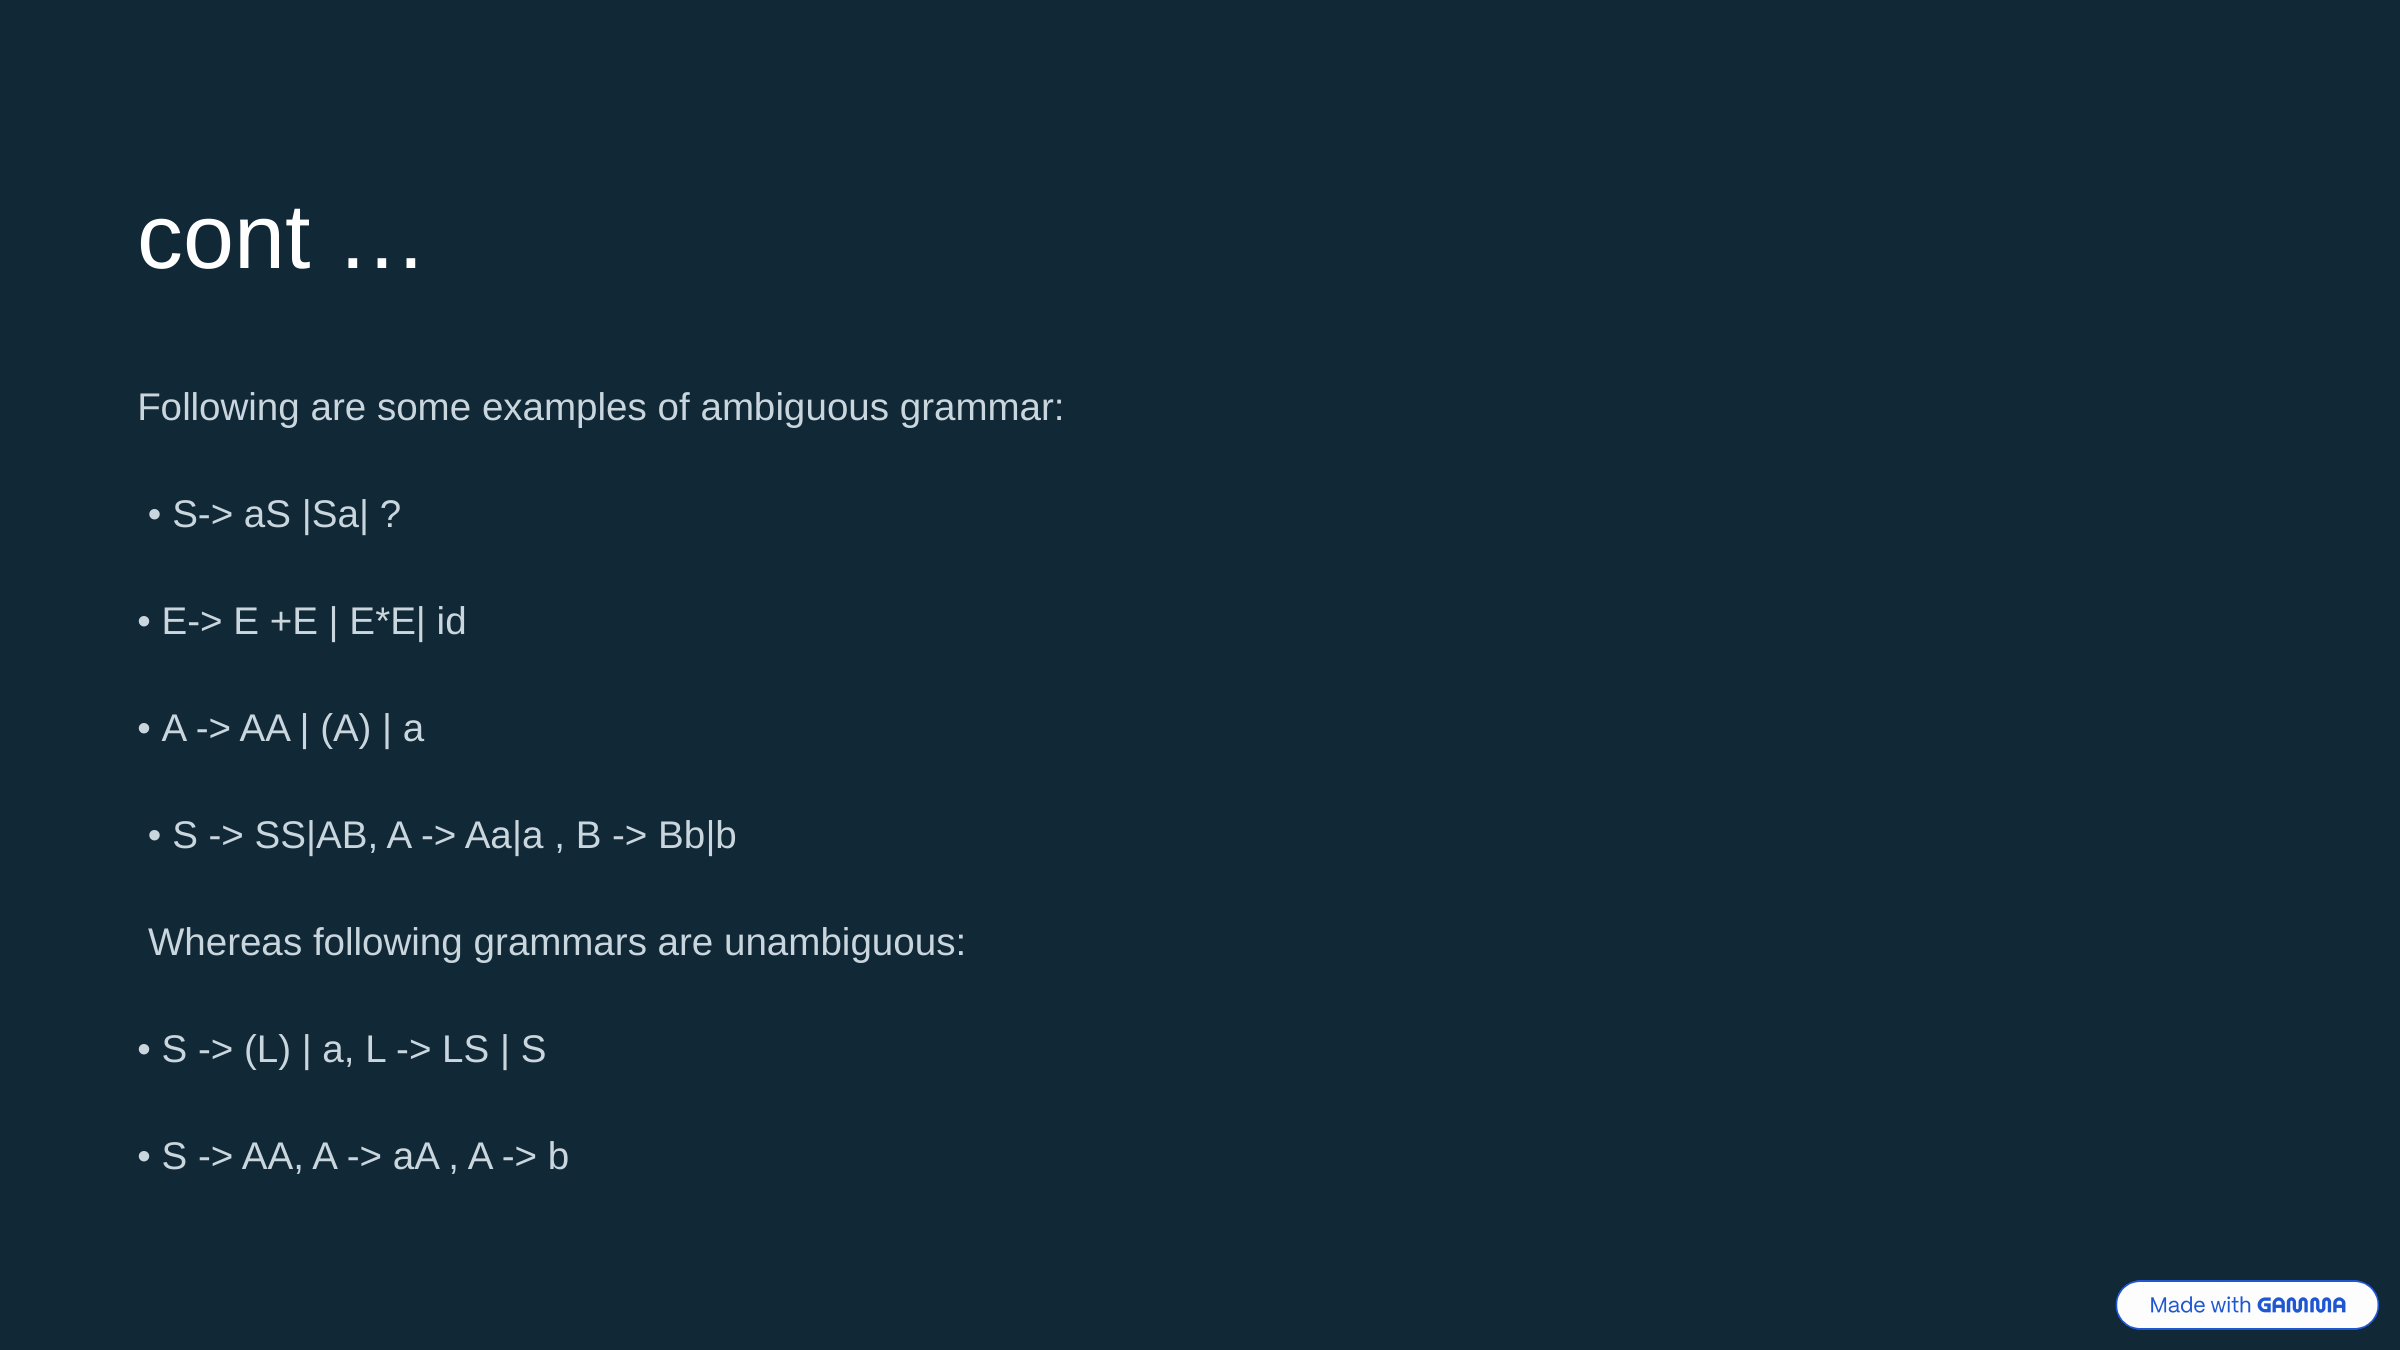

cont …
Following are some examples of ambiguous grammar:
 • S-> aS |Sa| ?
• E-> E +E | E*E| id
• A -> AA | (A) | a
 • S -> SS|AB, A -> Aa|a , B -> Bb|b
 Whereas following grammars are unambiguous:
• S -> (L) | a, L -> LS | S
• S -> AA, A -> aA , A -> b